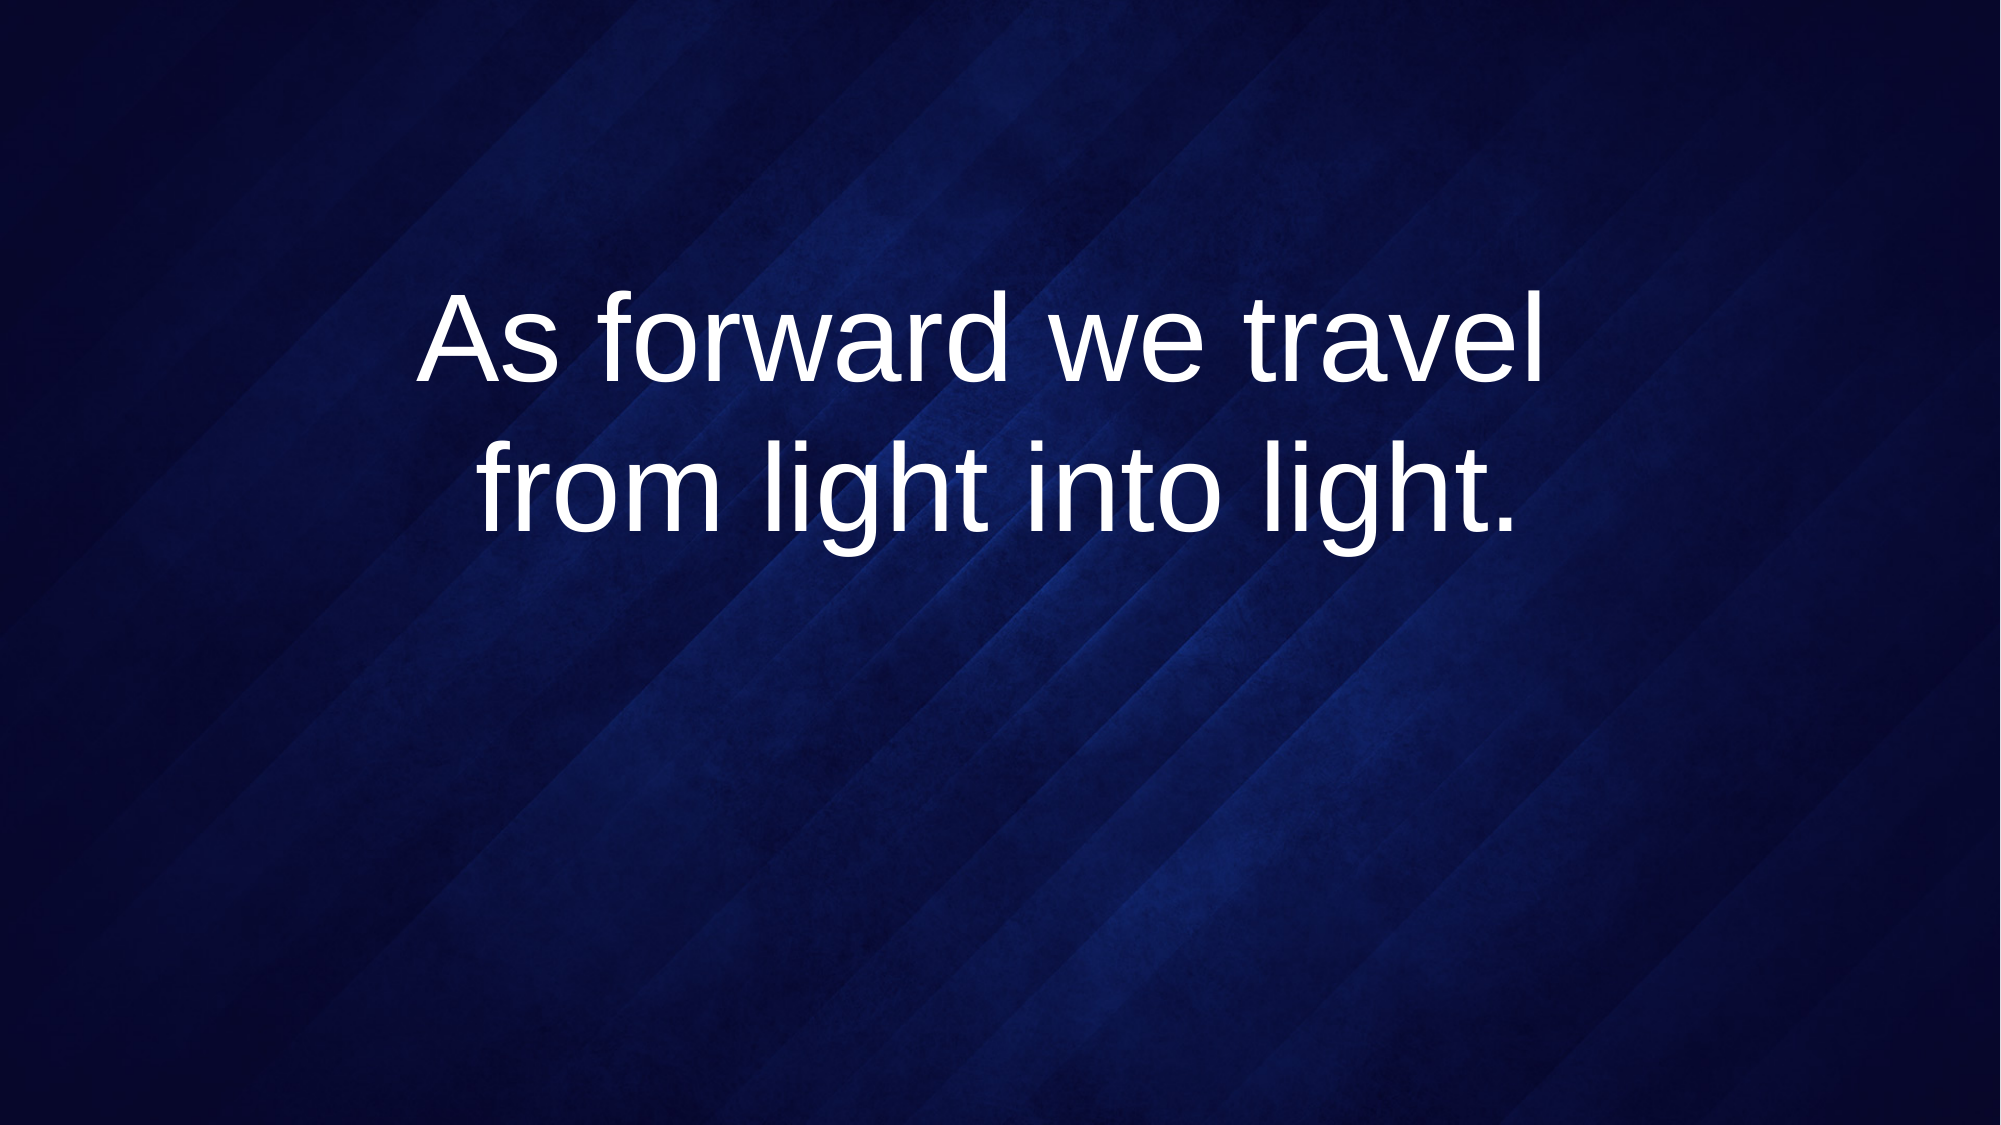

# As forward we travel from light into light.